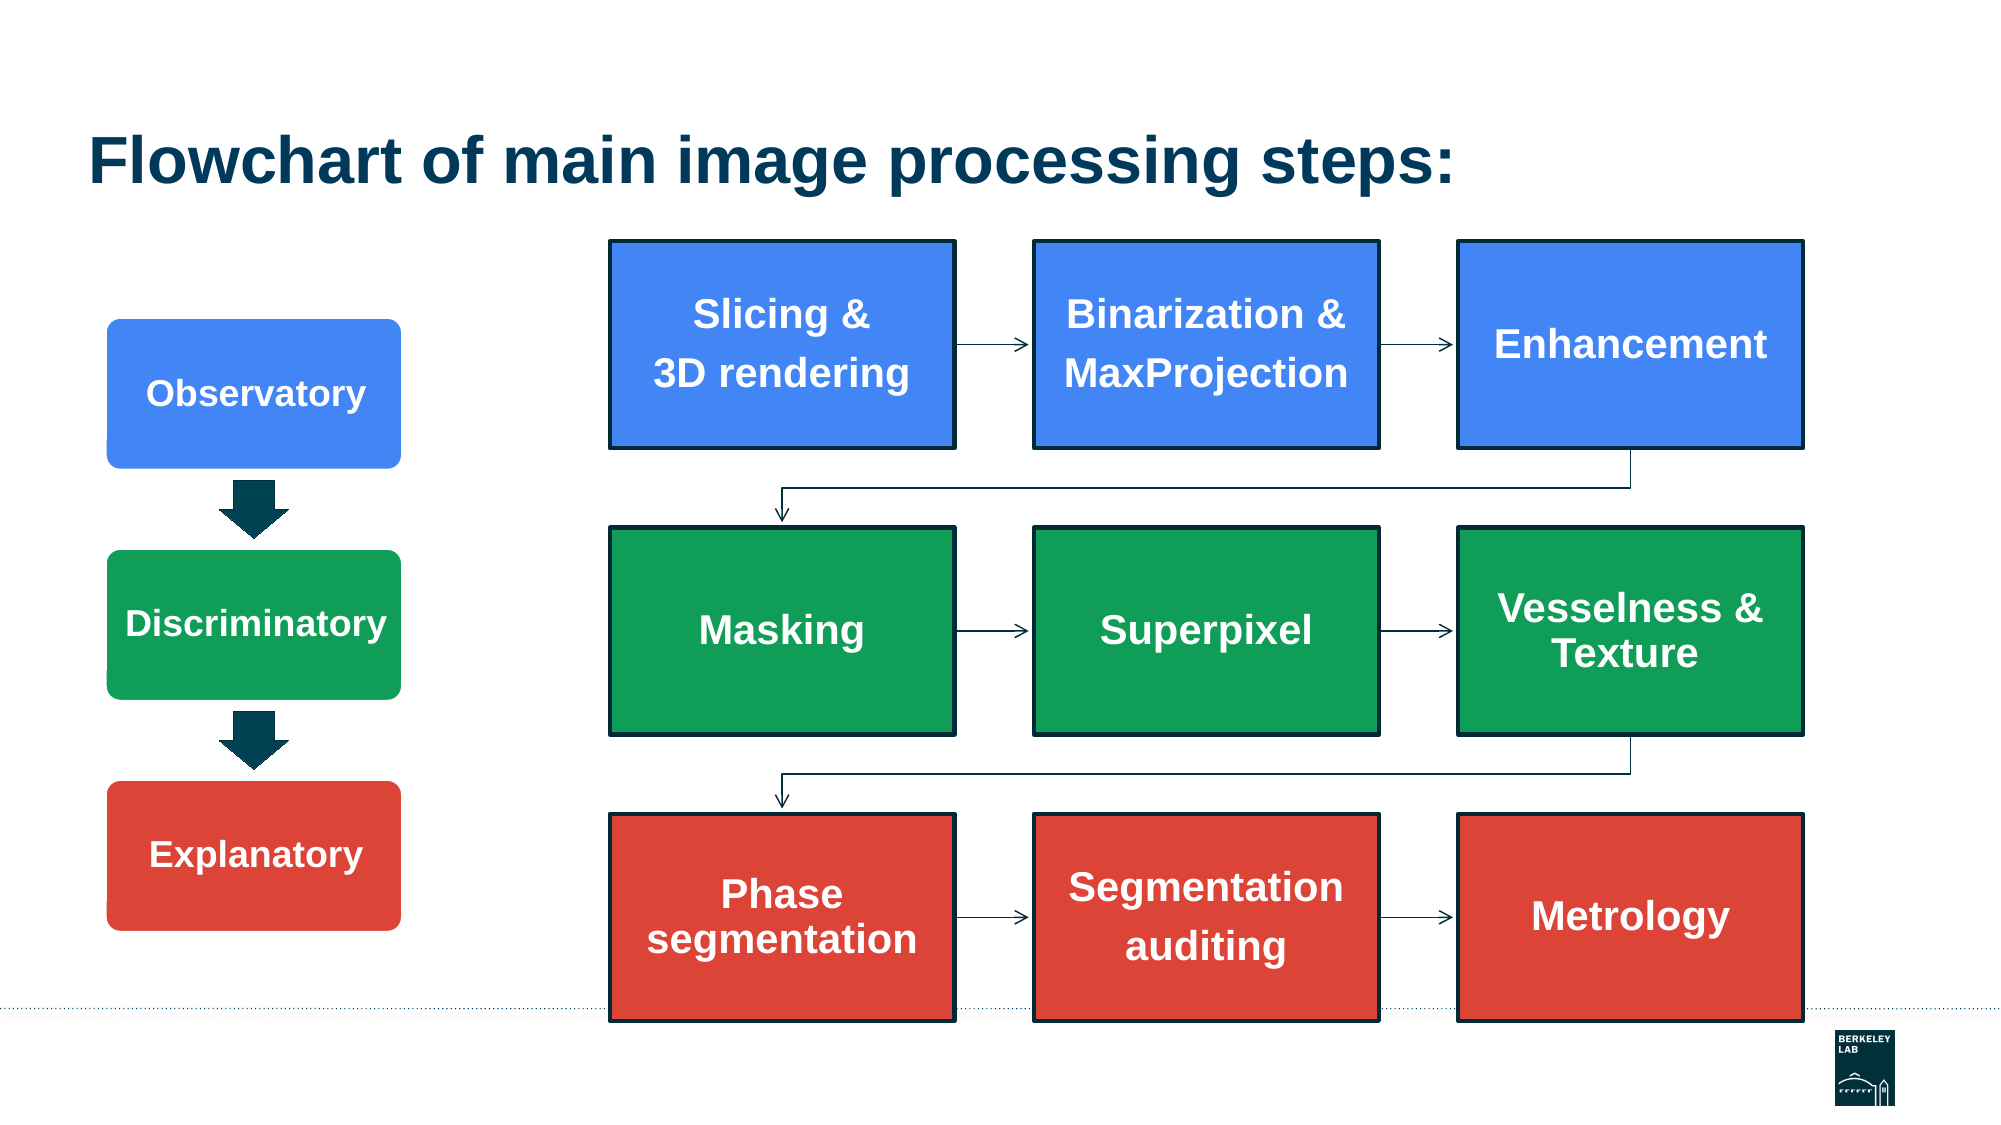

# Flowchart of main image processing steps:

Slicing &
3D rendering

Binarization &
MaxProjection

Enhancement

Masking

Superpixel

Vesselness & Texture

Phase segmentation

Segmentation
auditing
Metrology
Observatory

Discriminatory

Explanatory